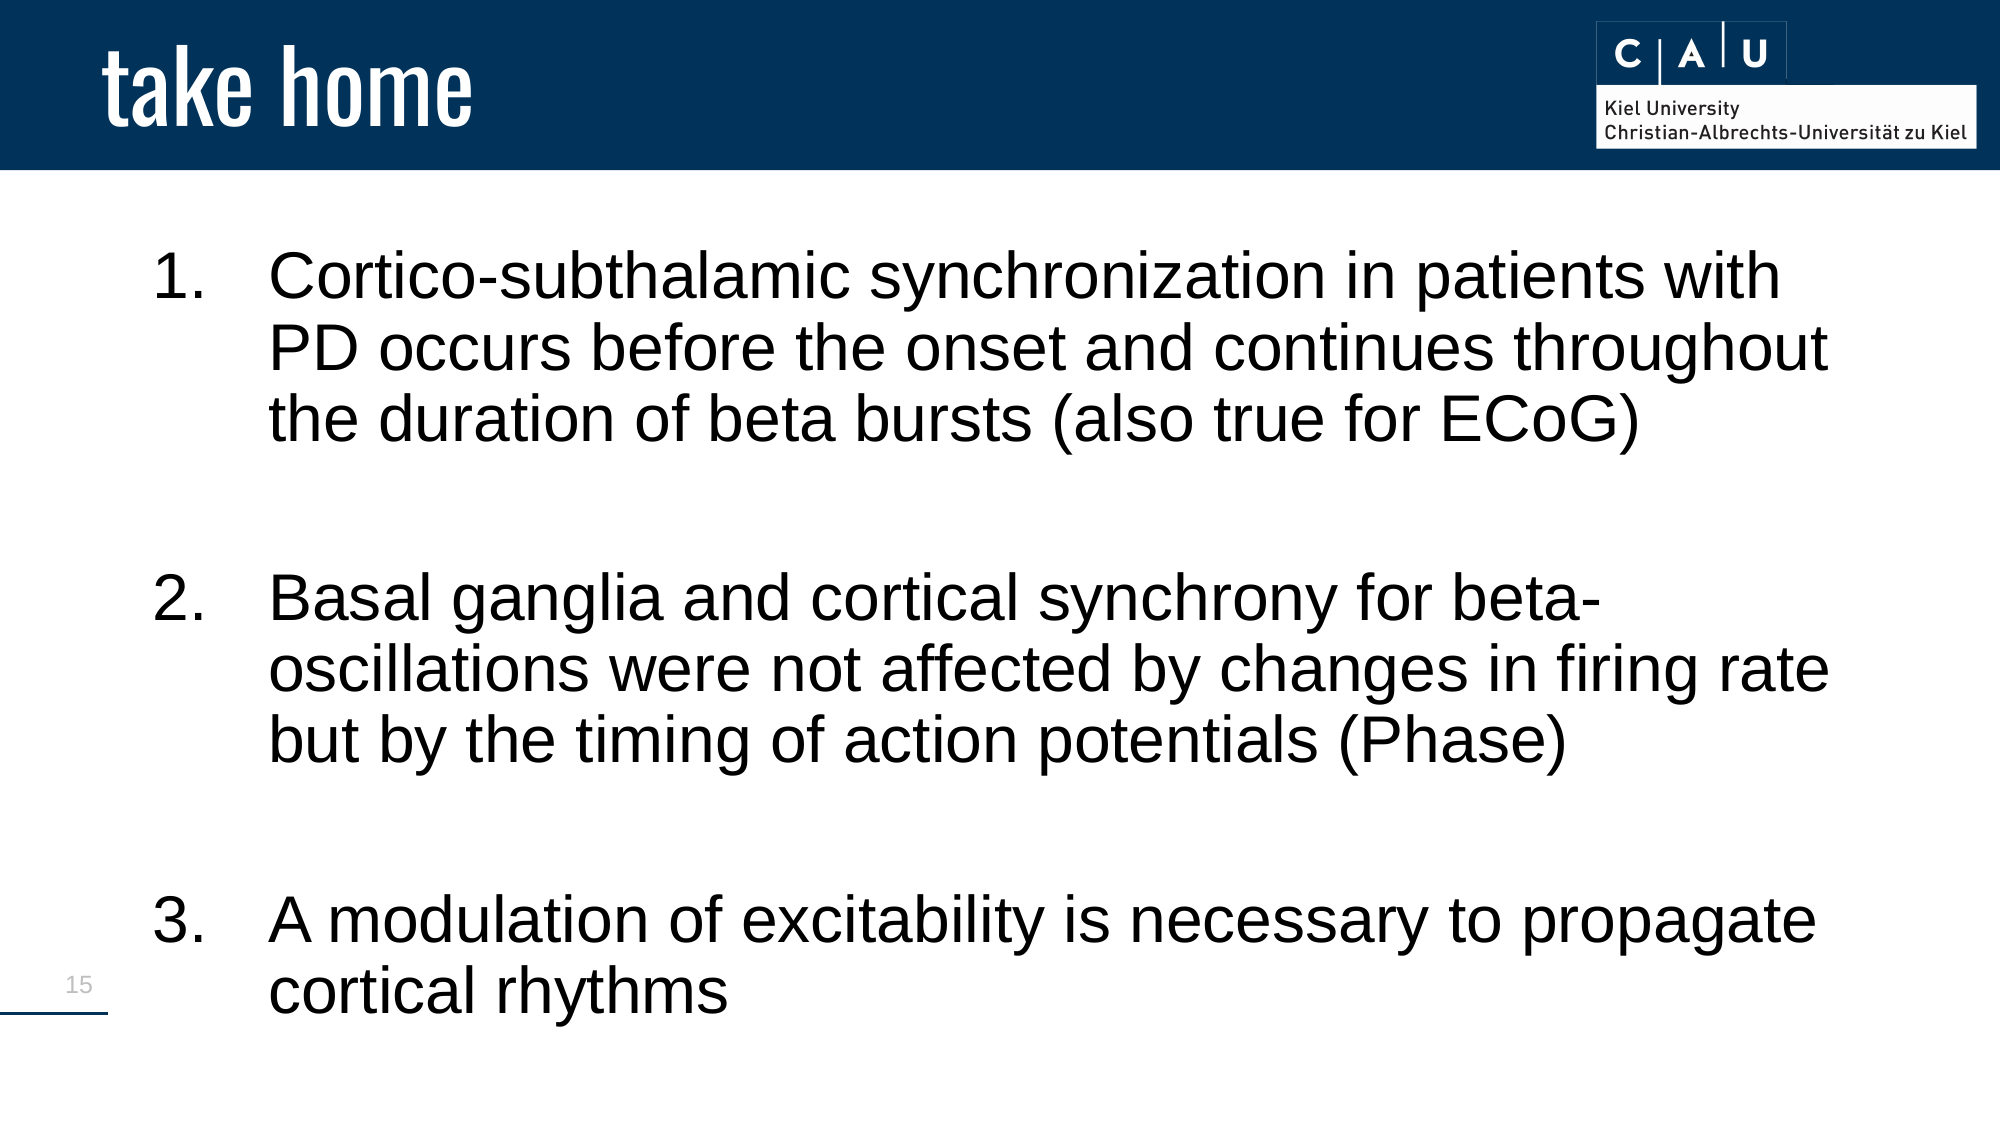

# take home

Cortico-subthalamic synchronization in patients with PD occurs before the onset and continues throughout the duration of beta bursts (also true for ECoG)

Basal ganglia and cortical synchrony for beta-oscillations were not affected by changes in firing rate but by the timing of action potentials (Phase)

A modulation of excitability is necessary to propagate cortical rhythms
15